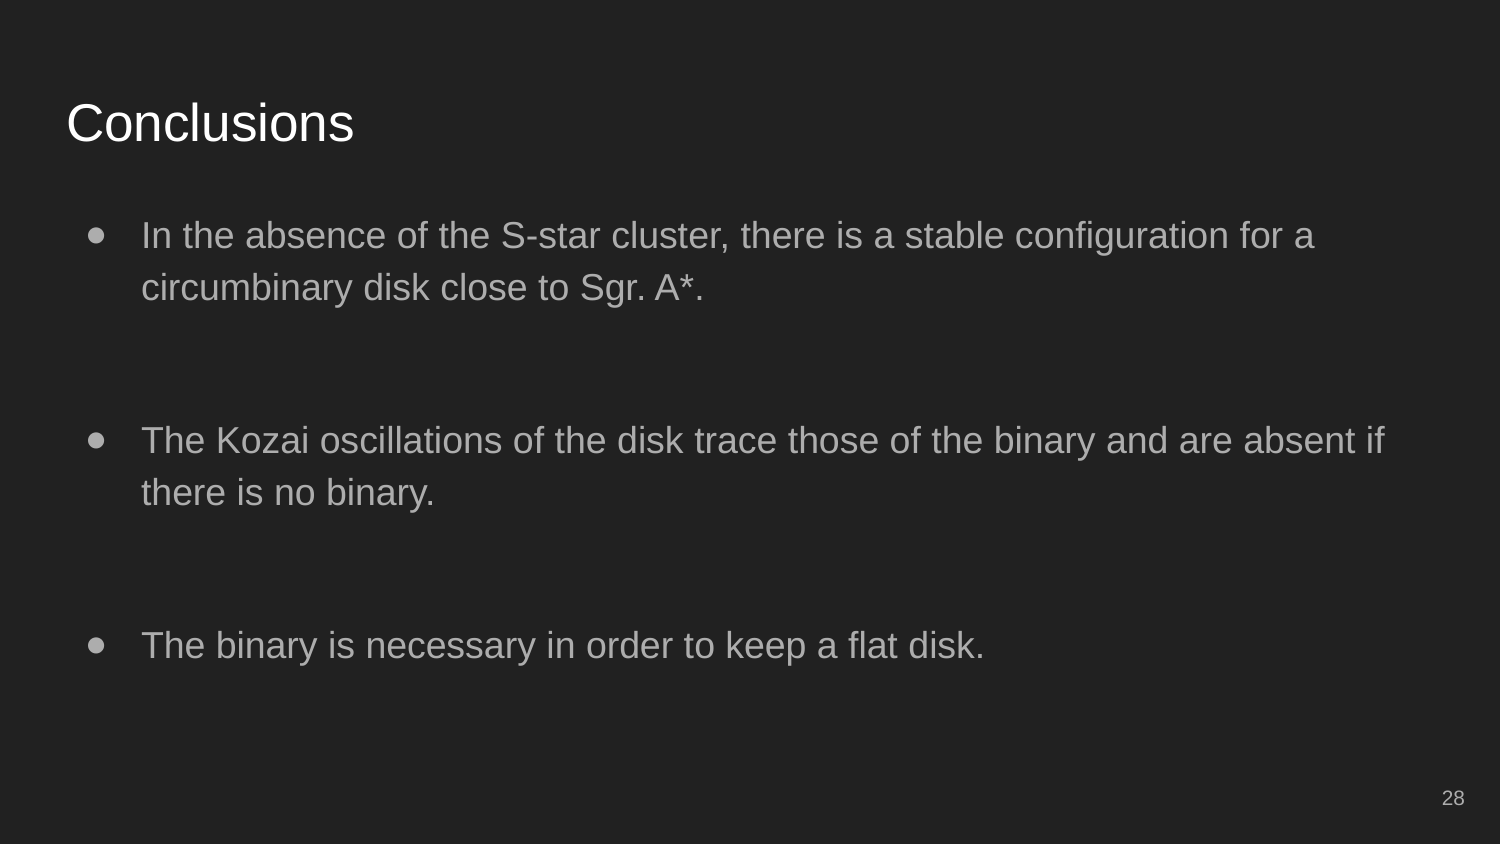

# Conclusions
In the absence of the S-star cluster, there is a stable configuration for a circumbinary disk close to Sgr. A*.

The Kozai oscillations of the disk trace those of the binary and are absent if there is no binary.

The binary is necessary in order to keep a flat disk.
28